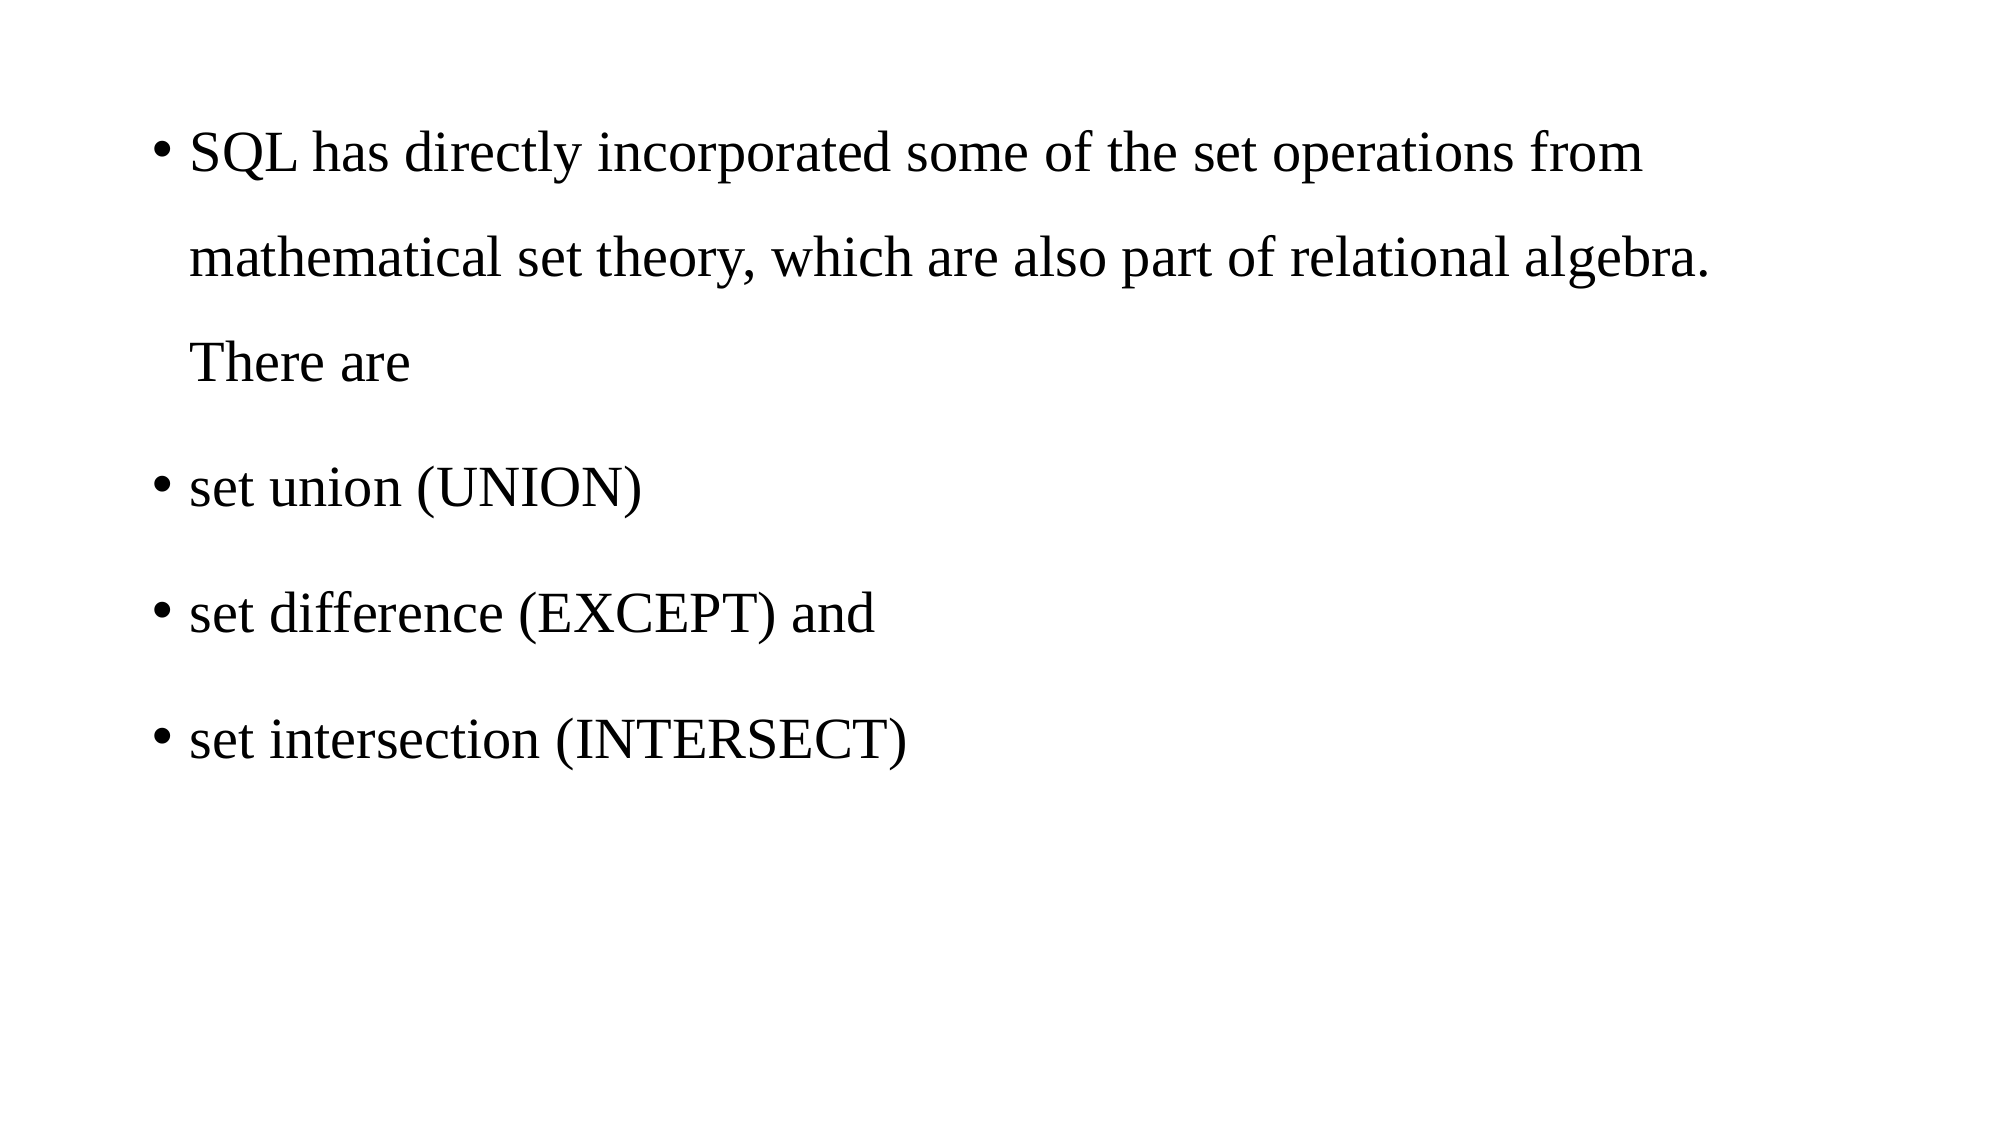

SQL has directly incorporated some of the set operations from mathematical set theory, which are also part of relational algebra. There are
set union (UNION)
set difference (EXCEPT) and
set intersection (INTERSECT)